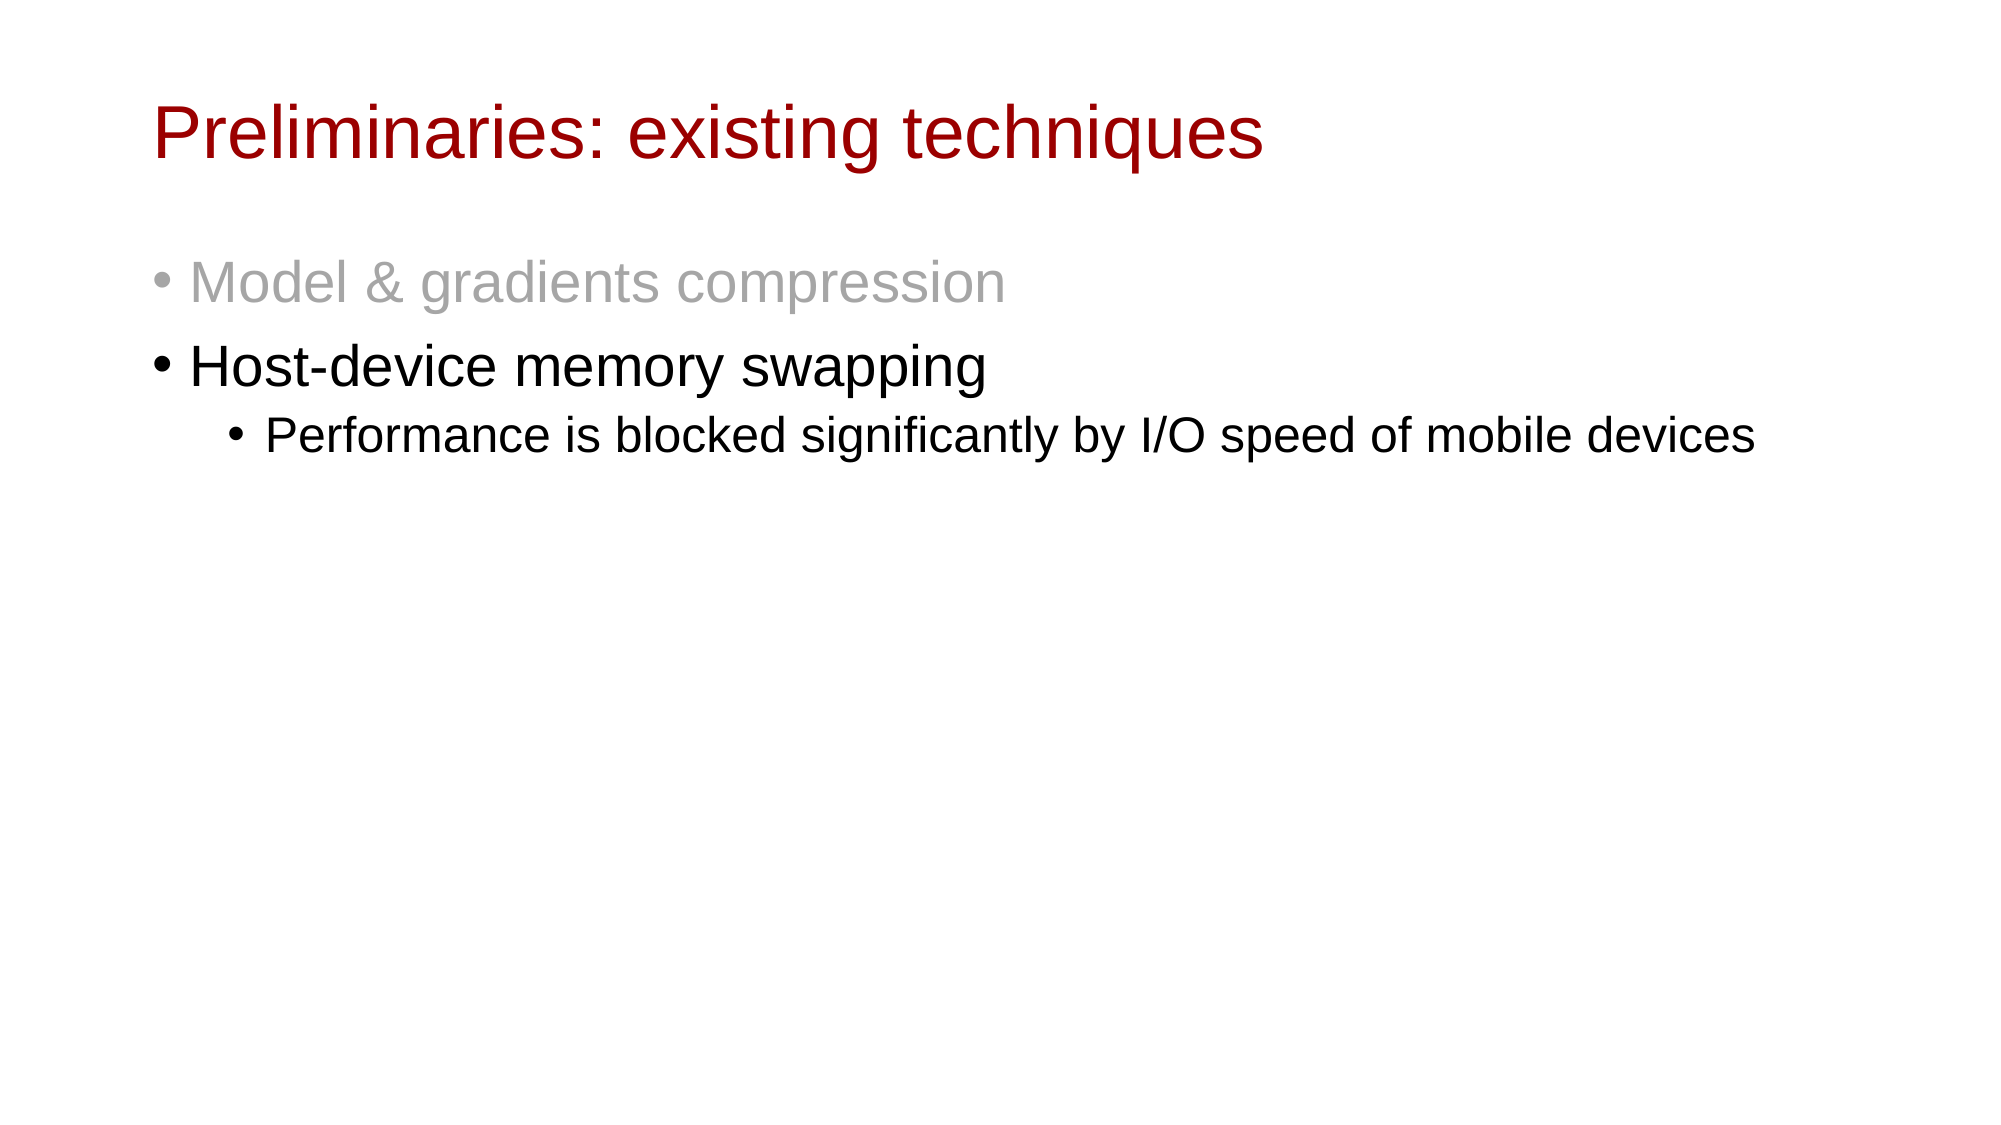

# Preliminaries: existing techniques
Model & gradients compression
Host-device memory swapping
Performance is blocked significantly by I/O speed of mobile devices